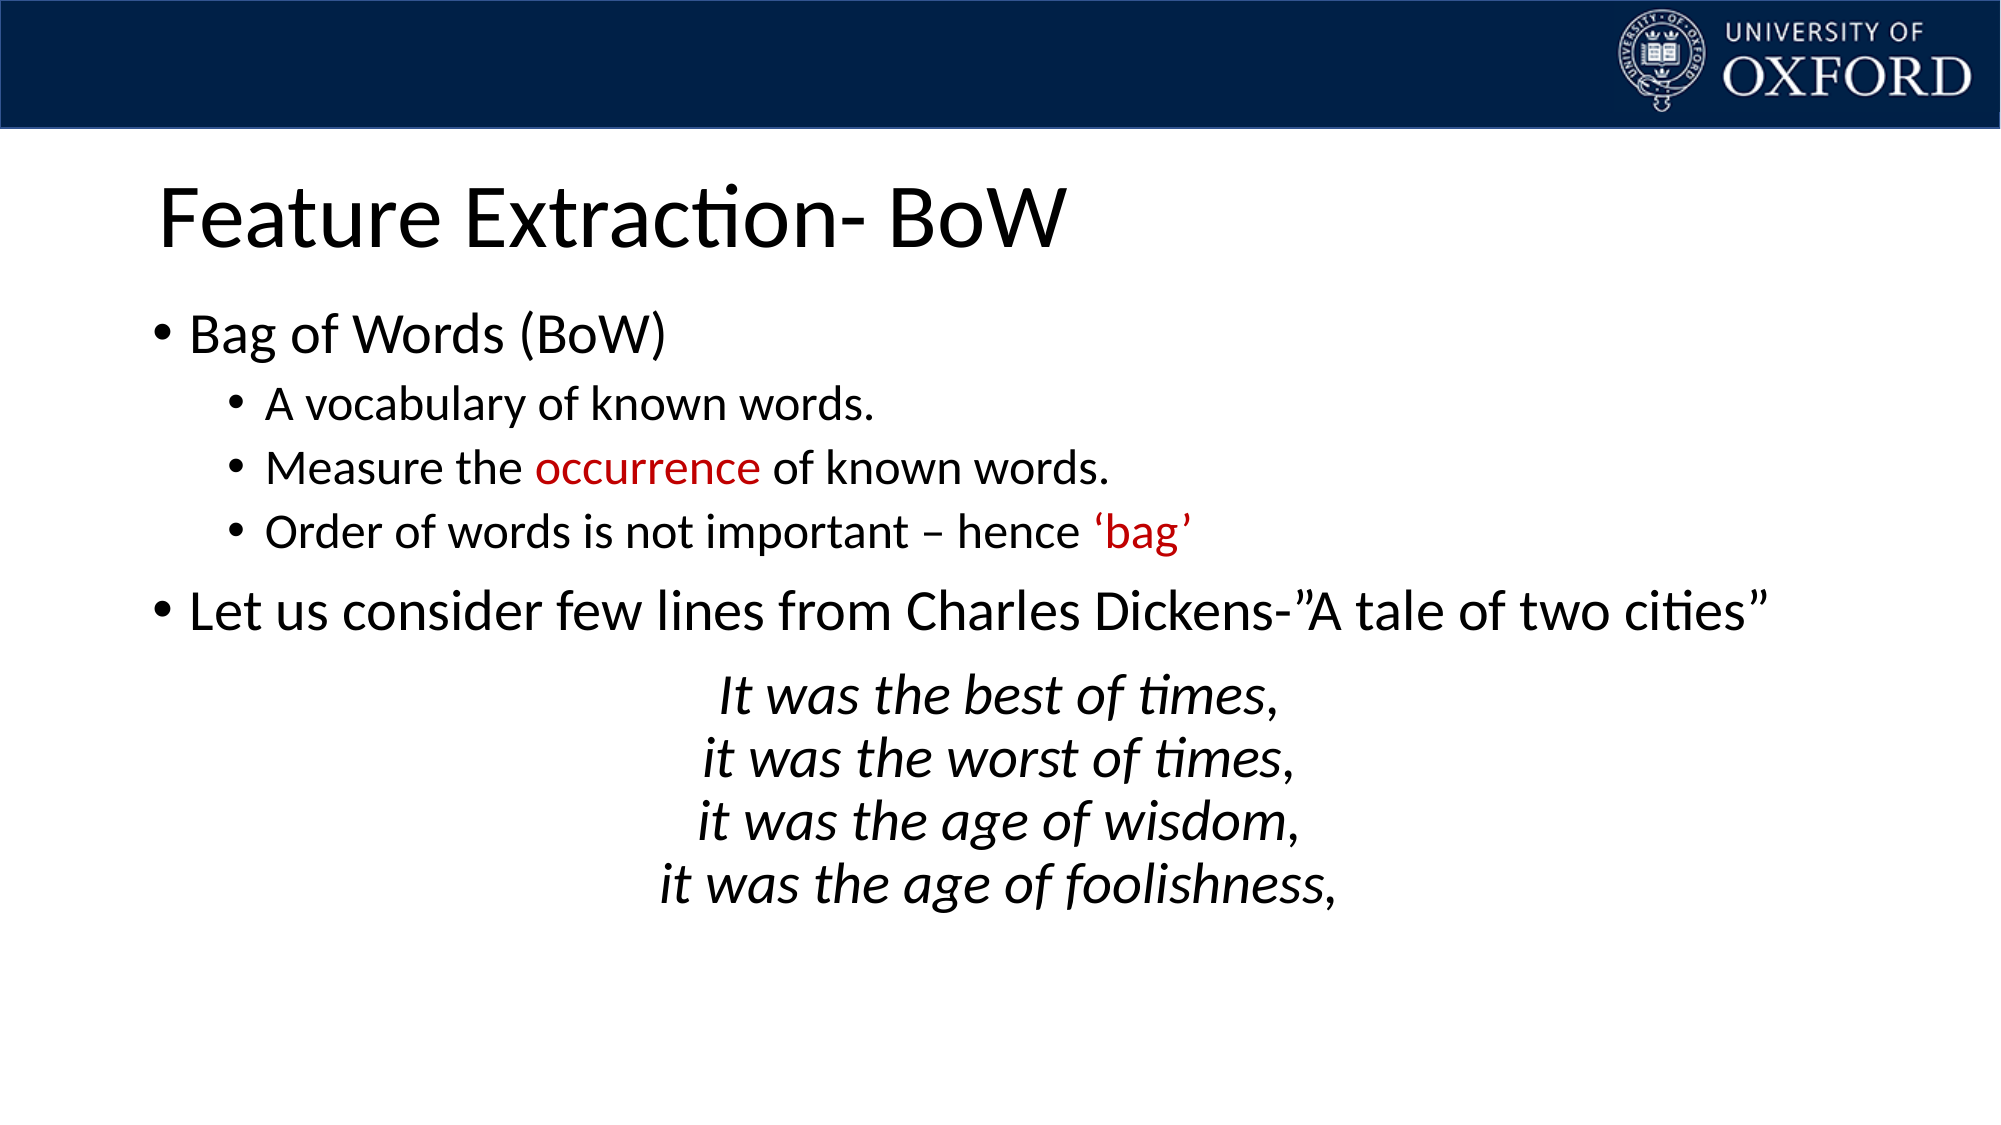

Feature Extraction- BoW
Bag of Words (BoW)
A vocabulary of known words.
Measure the occurrence of known words.
Order of words is not important – hence ‘bag’
Let us consider few lines from Charles Dickens-”A tale of two cities”
It was the best of times,
it was the worst of times,
it was the age of wisdom,
it was the age of foolishness,